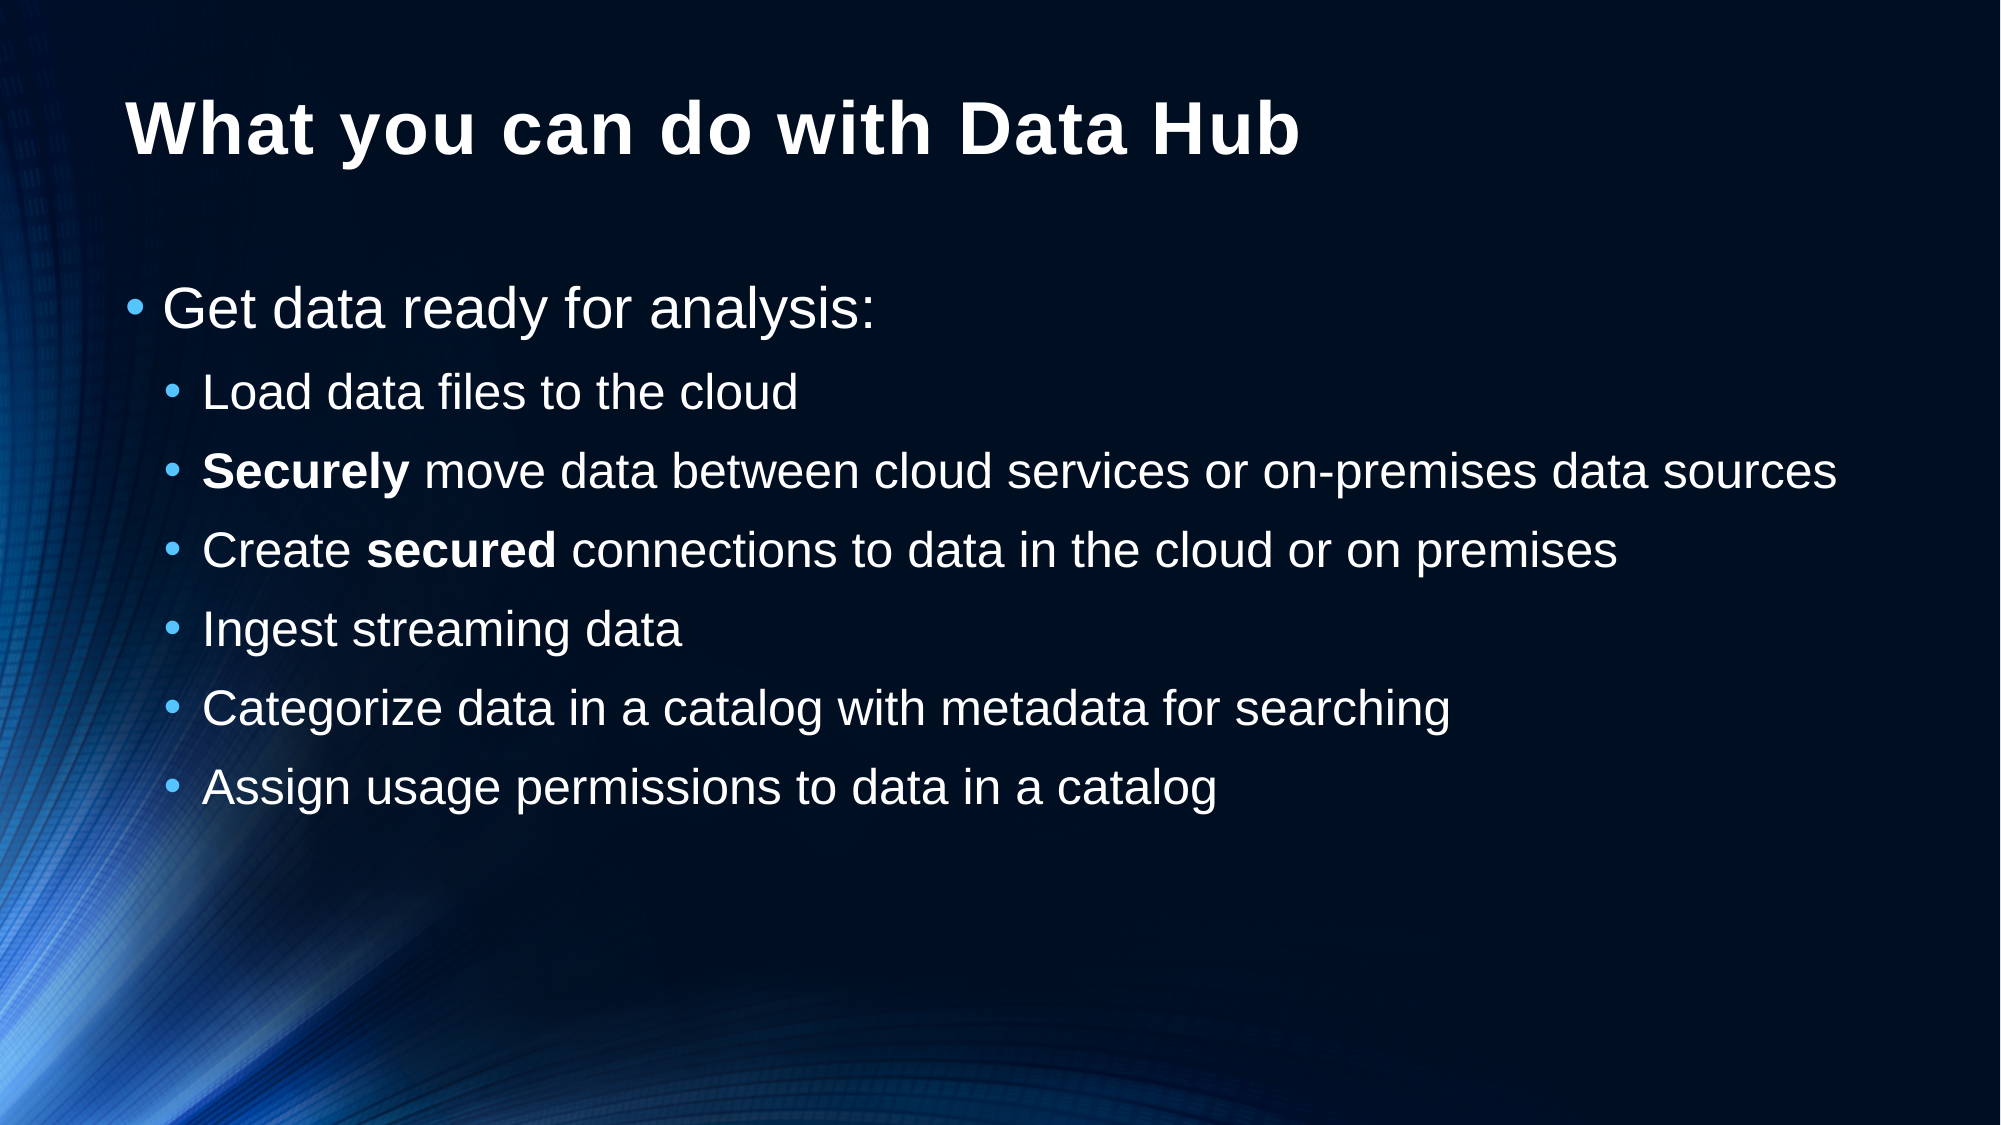

# What you can do with Data Hub
Get data ready for analysis:
Load data files to the cloud
Securely move data between cloud services or on-premises data sources
Create secured connections to data in the cloud or on premises
Ingest streaming data
Categorize data in a catalog with metadata for searching
Assign usage permissions to data in a catalog